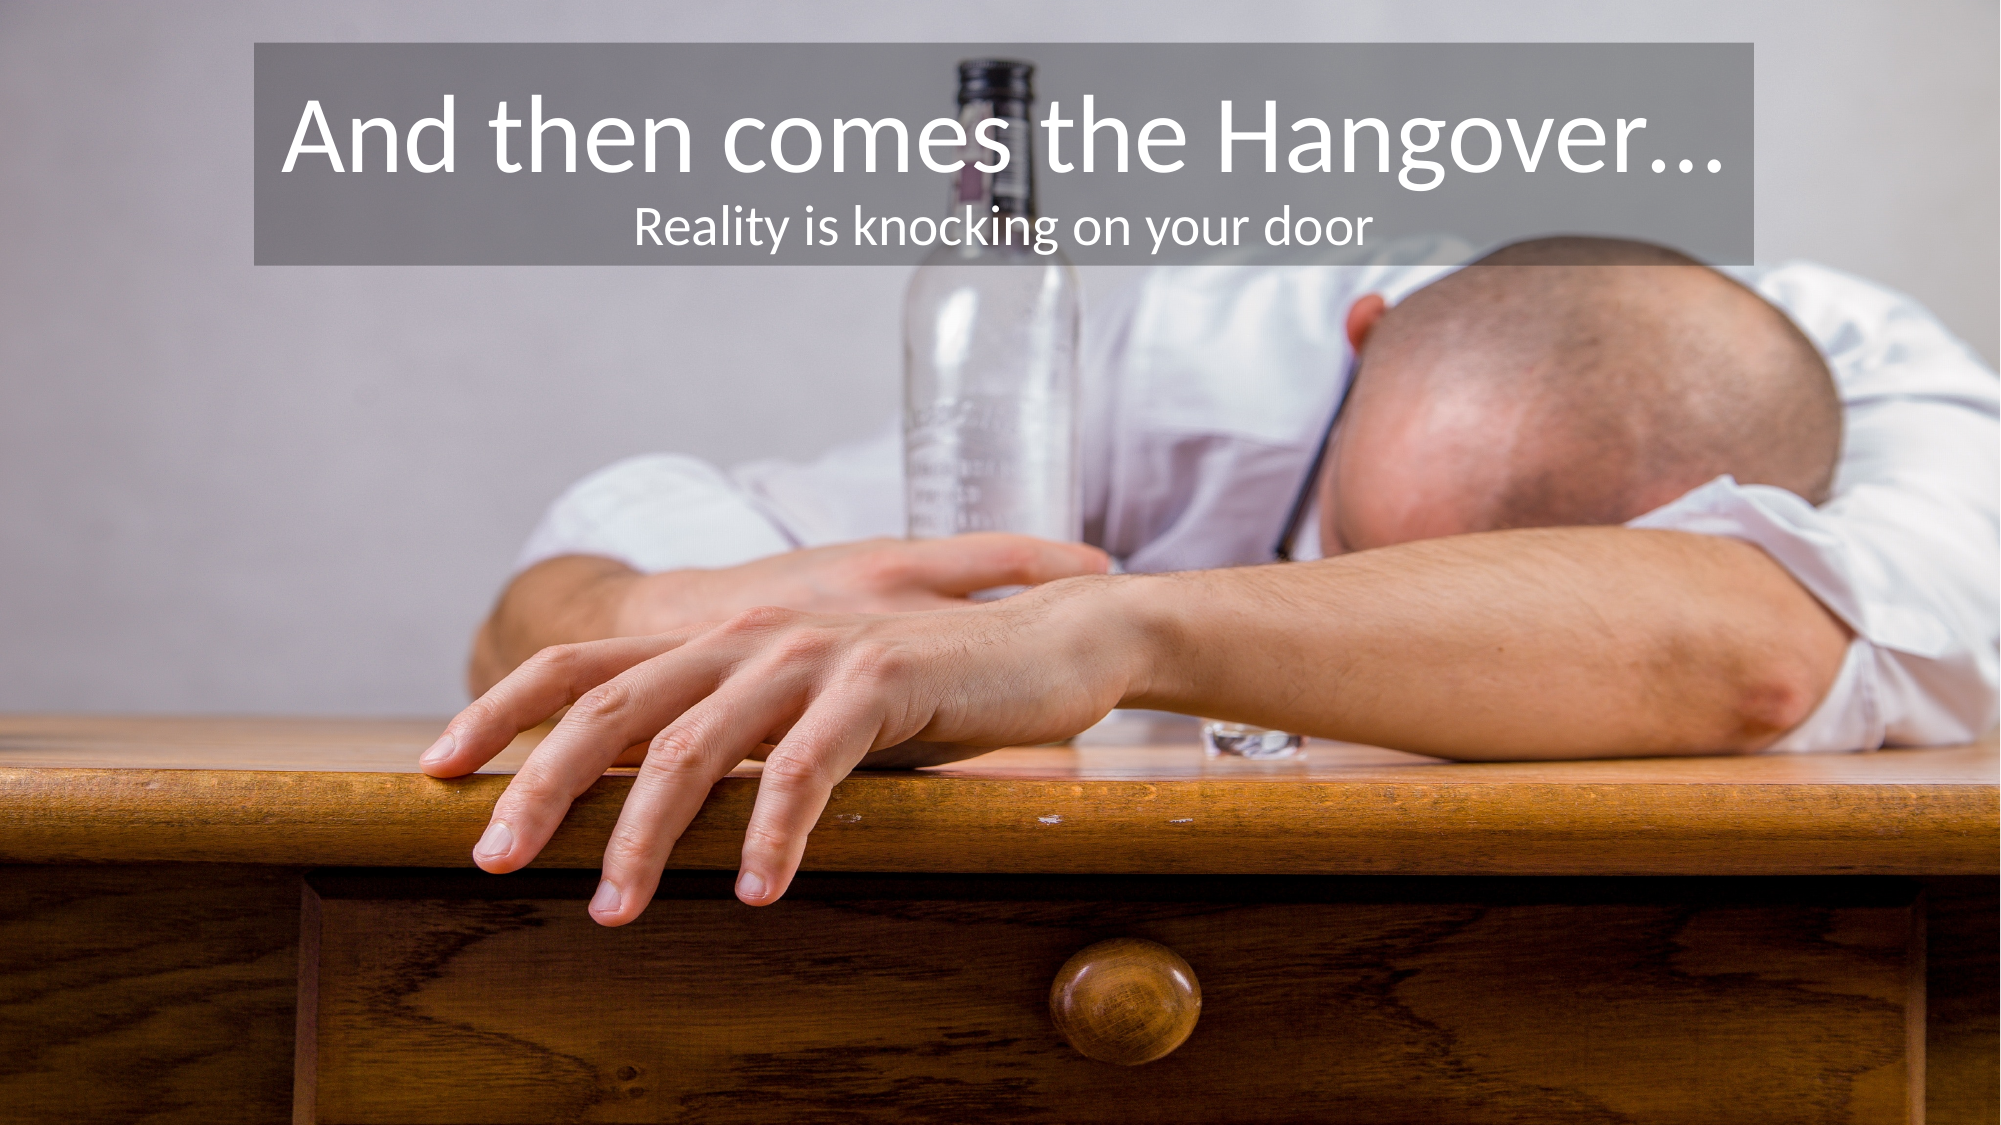

# And then comes the Hangover… Reality is knocking on your door